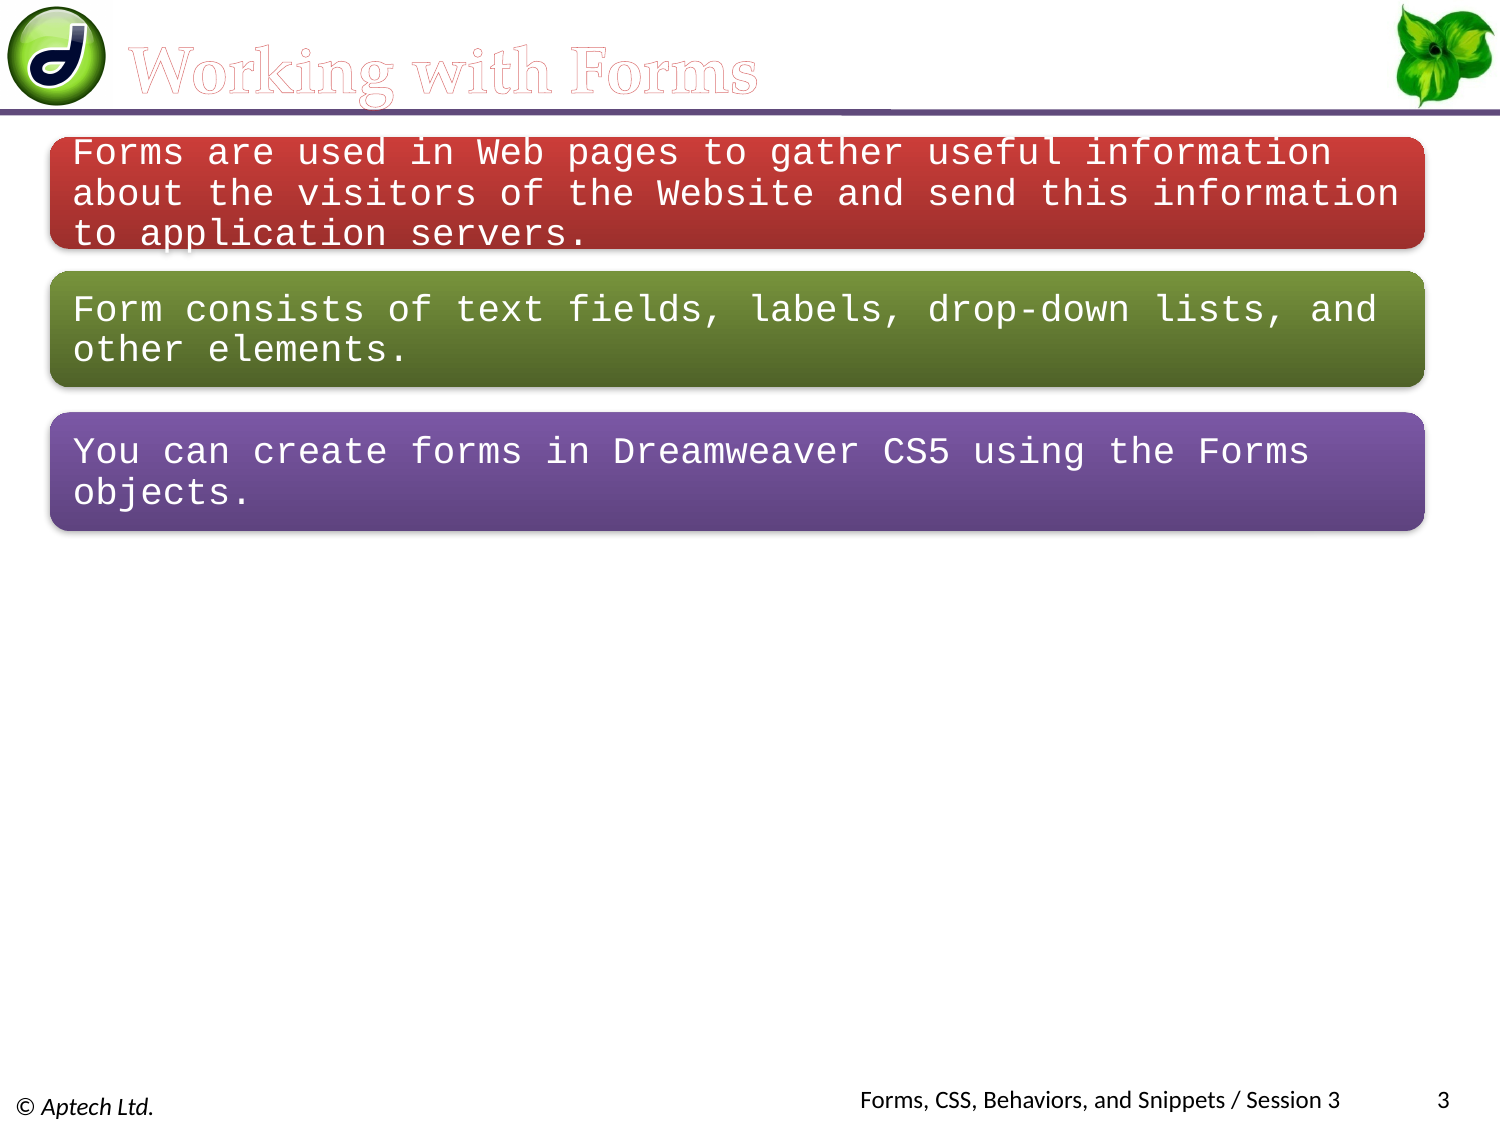

# Working with Forms
Forms are used in Web pages to gather useful information about the visitors of the Website and send this information to application servers.
Form consists of text fields, labels, drop-down lists, and other elements.
You can create forms in Dreamweaver CS5 using the Forms objects.
Forms, CSS, Behaviors, and Snippets / Session 3
3